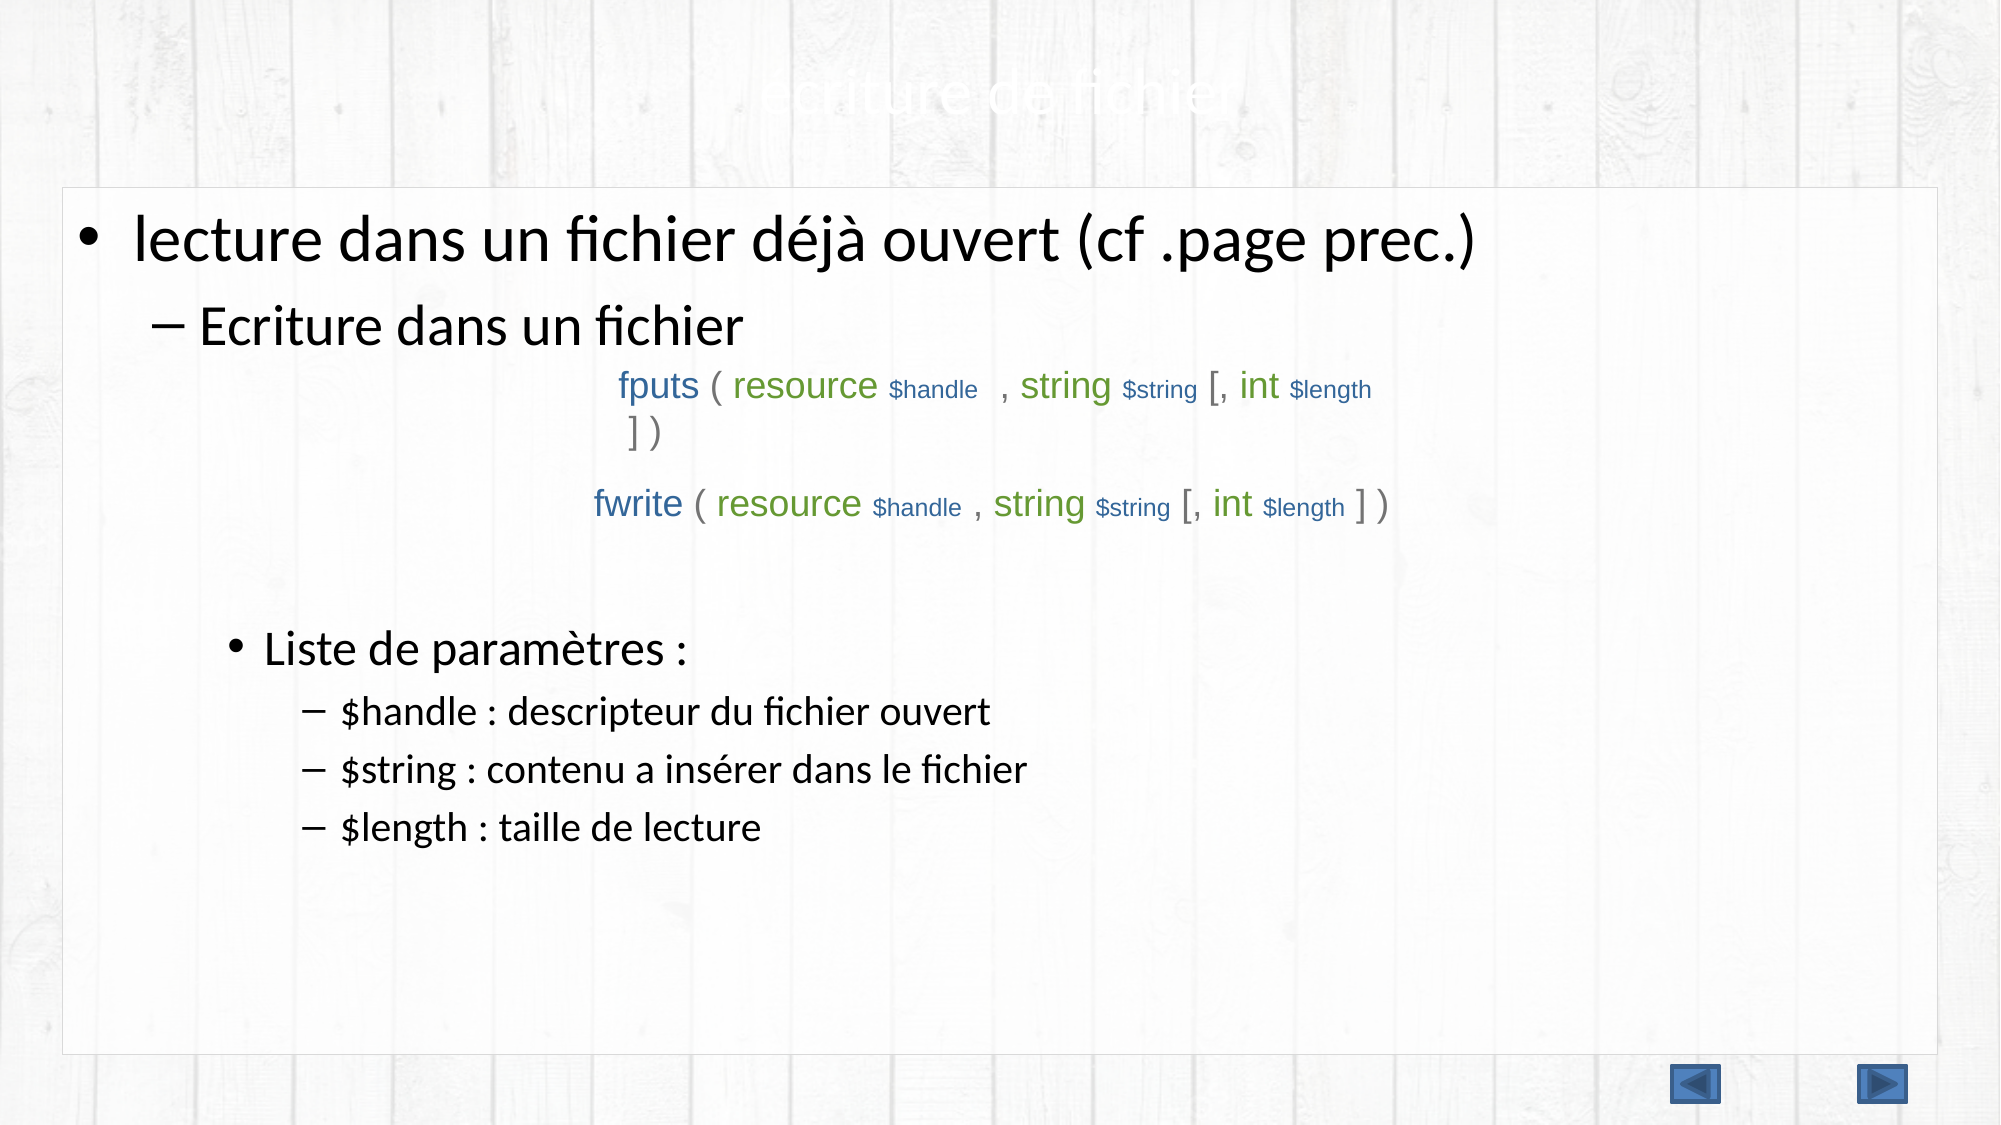

# écriture de fichier
lecture dans un fichier déjà ouvert (cf .page prec.)
Ecriture dans un fichier

Liste de paramètres :
$handle : descripteur du fichier ouvert
$string : contenu a insérer dans le fichier
$length : taille de lecture
fputs ( resource $handle  , string $string [, int $length ] )
fwrite ( resource $handle , string $string [, int $length ] )